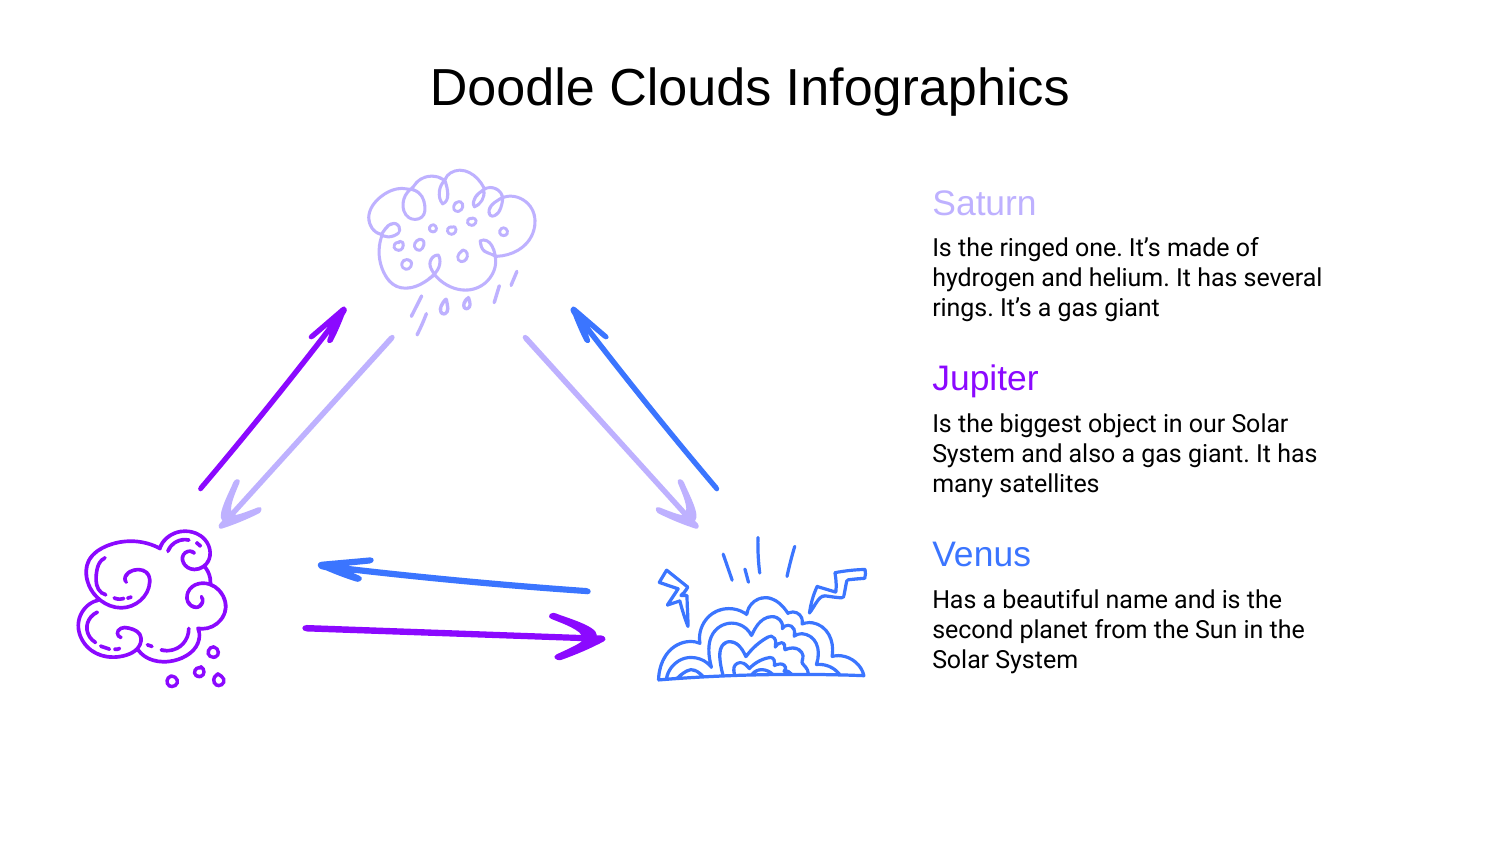

# Doodle Clouds Infographics

Saturn
Is the ringed one. It’s made of hydrogen and helium. It has several rings. It’s a gas giant

Jupiter
Is the biggest object in our Solar System and also a gas giant. It has many satellites
Venus
Has a beautiful name and is the second planet from the Sun in the Solar System